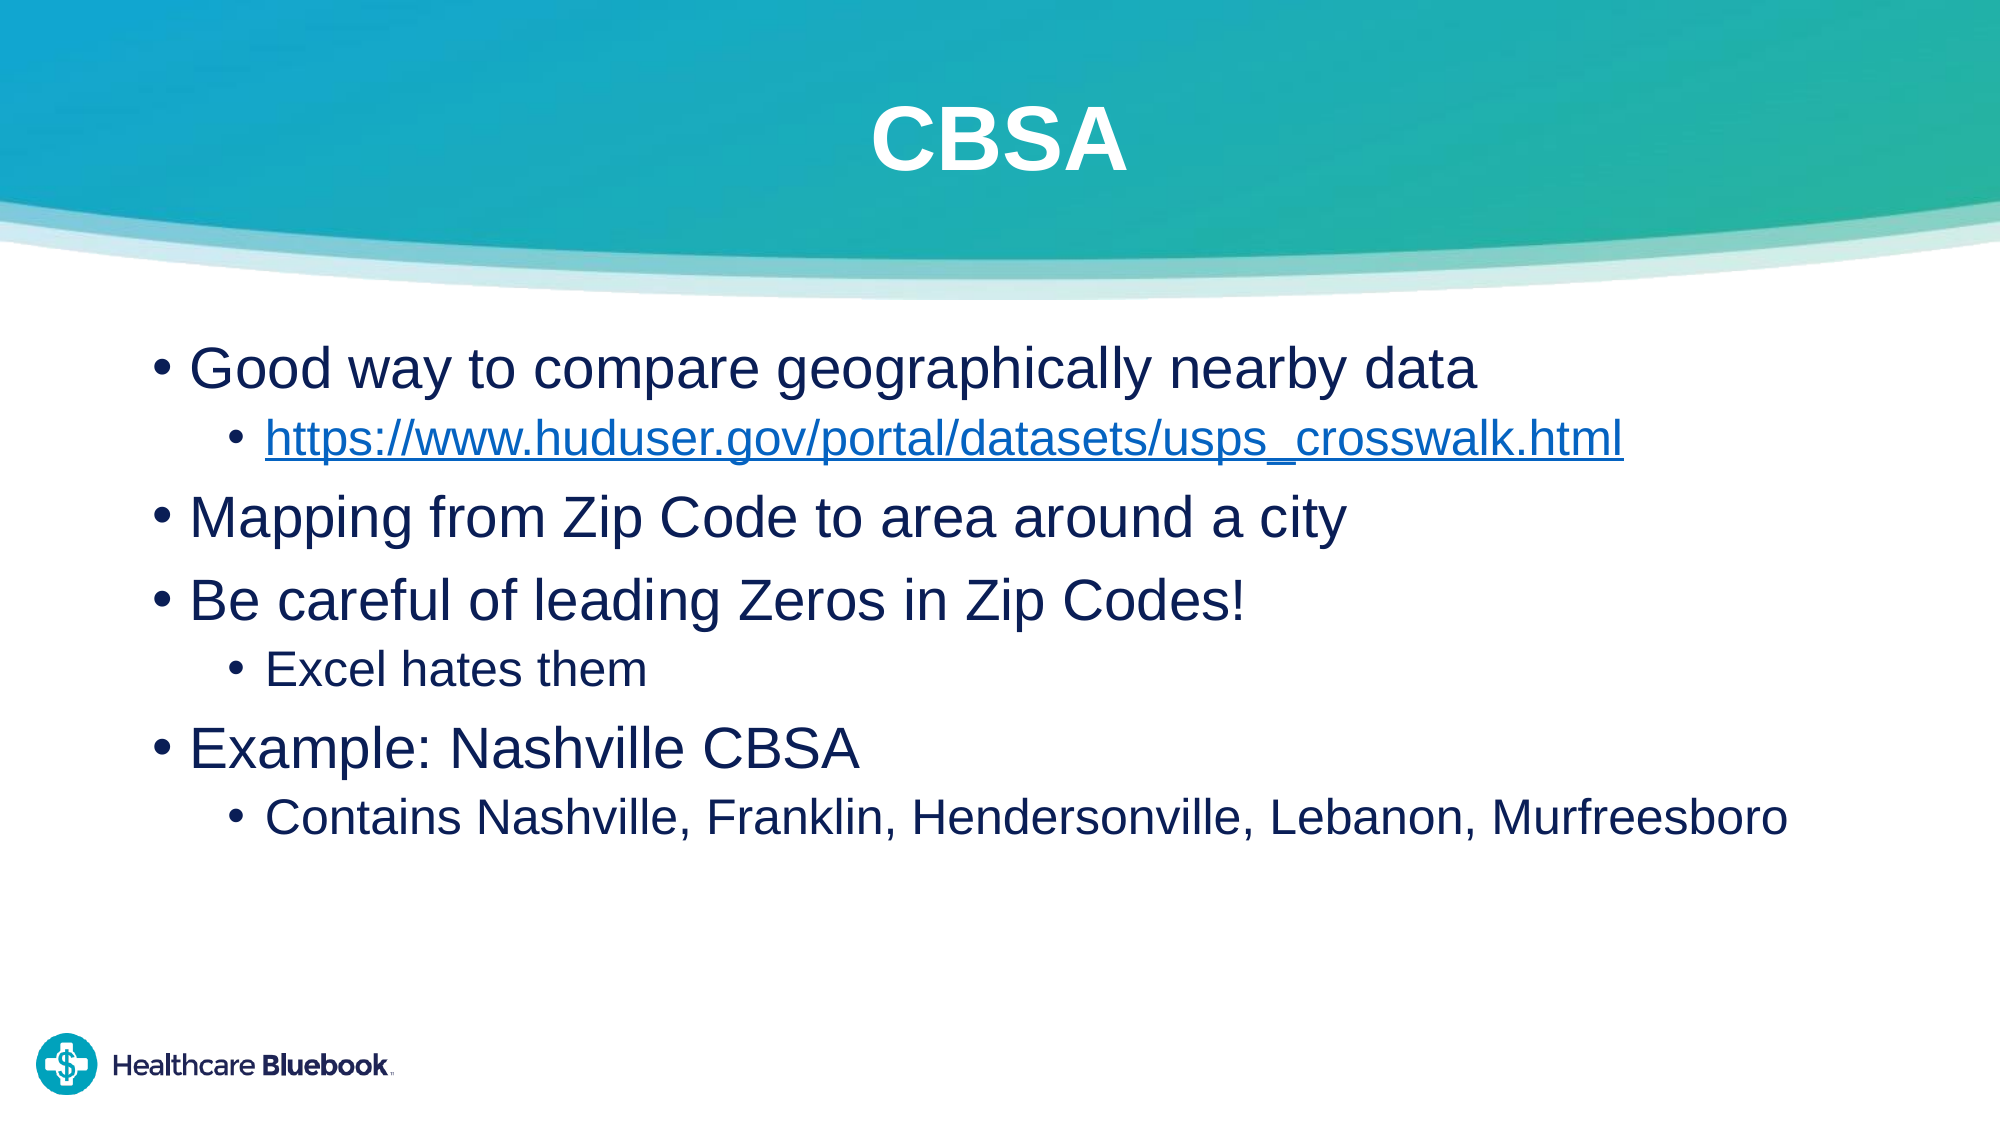

# CBSA
Good way to compare geographically nearby data
https://www.huduser.gov/portal/datasets/usps_crosswalk.html
Mapping from Zip Code to area around a city
Be careful of leading Zeros in Zip Codes!
Excel hates them
Example: Nashville CBSA
Contains Nashville, Franklin, Hendersonville, Lebanon, Murfreesboro